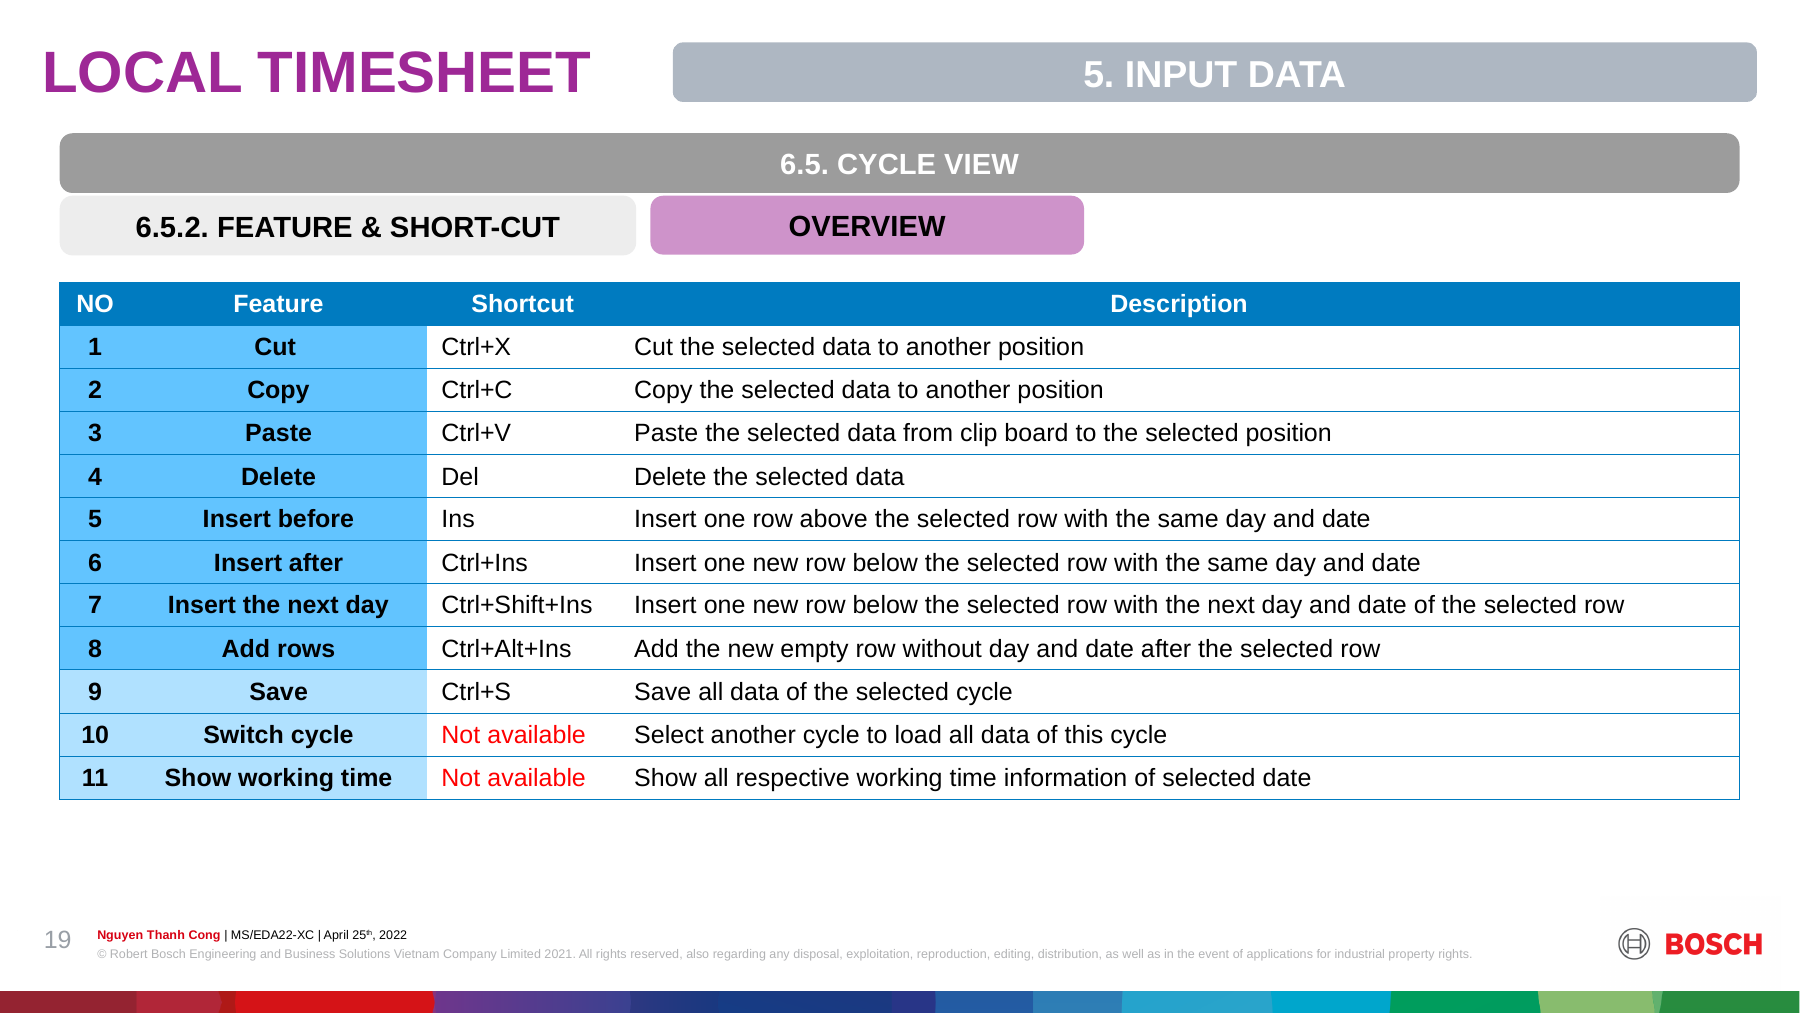

LOCAL TIMESHEET
5. INPUT DATA
6.5. CYCLE VIEW
6.5.2. FEATURE & SHORT-CUT
OVERVIEW
| NO | Feature | Shortcut | Description |
| --- | --- | --- | --- |
| 1 | Cut | Ctrl+X | Cut the selected data to another position |
| 2 | Copy | Ctrl+C | Copy the selected data to another position |
| 3 | Paste | Ctrl+V | Paste the selected data from clip board to the selected position |
| 4 | Delete | Del | Delete the selected data |
| 5 | Insert before | Ins | Insert one row above the selected row with the same day and date |
| 6 | Insert after | Ctrl+Ins | Insert one new row below the selected row with the same day and date |
| 7 | Insert the next day | Ctrl+Shift+Ins | Insert one new row below the selected row with the next day and date of the selected row |
| 8 | Add rows | Ctrl+Alt+Ins | Add the new empty row without day and date after the selected row |
| 9 | Save | Ctrl+S | Save all data of the selected cycle |
| 10 | Switch cycle | Not available | Select another cycle to load all data of this cycle |
| 11 | Show working time | Not available | Show all respective working time information of selected date |
19